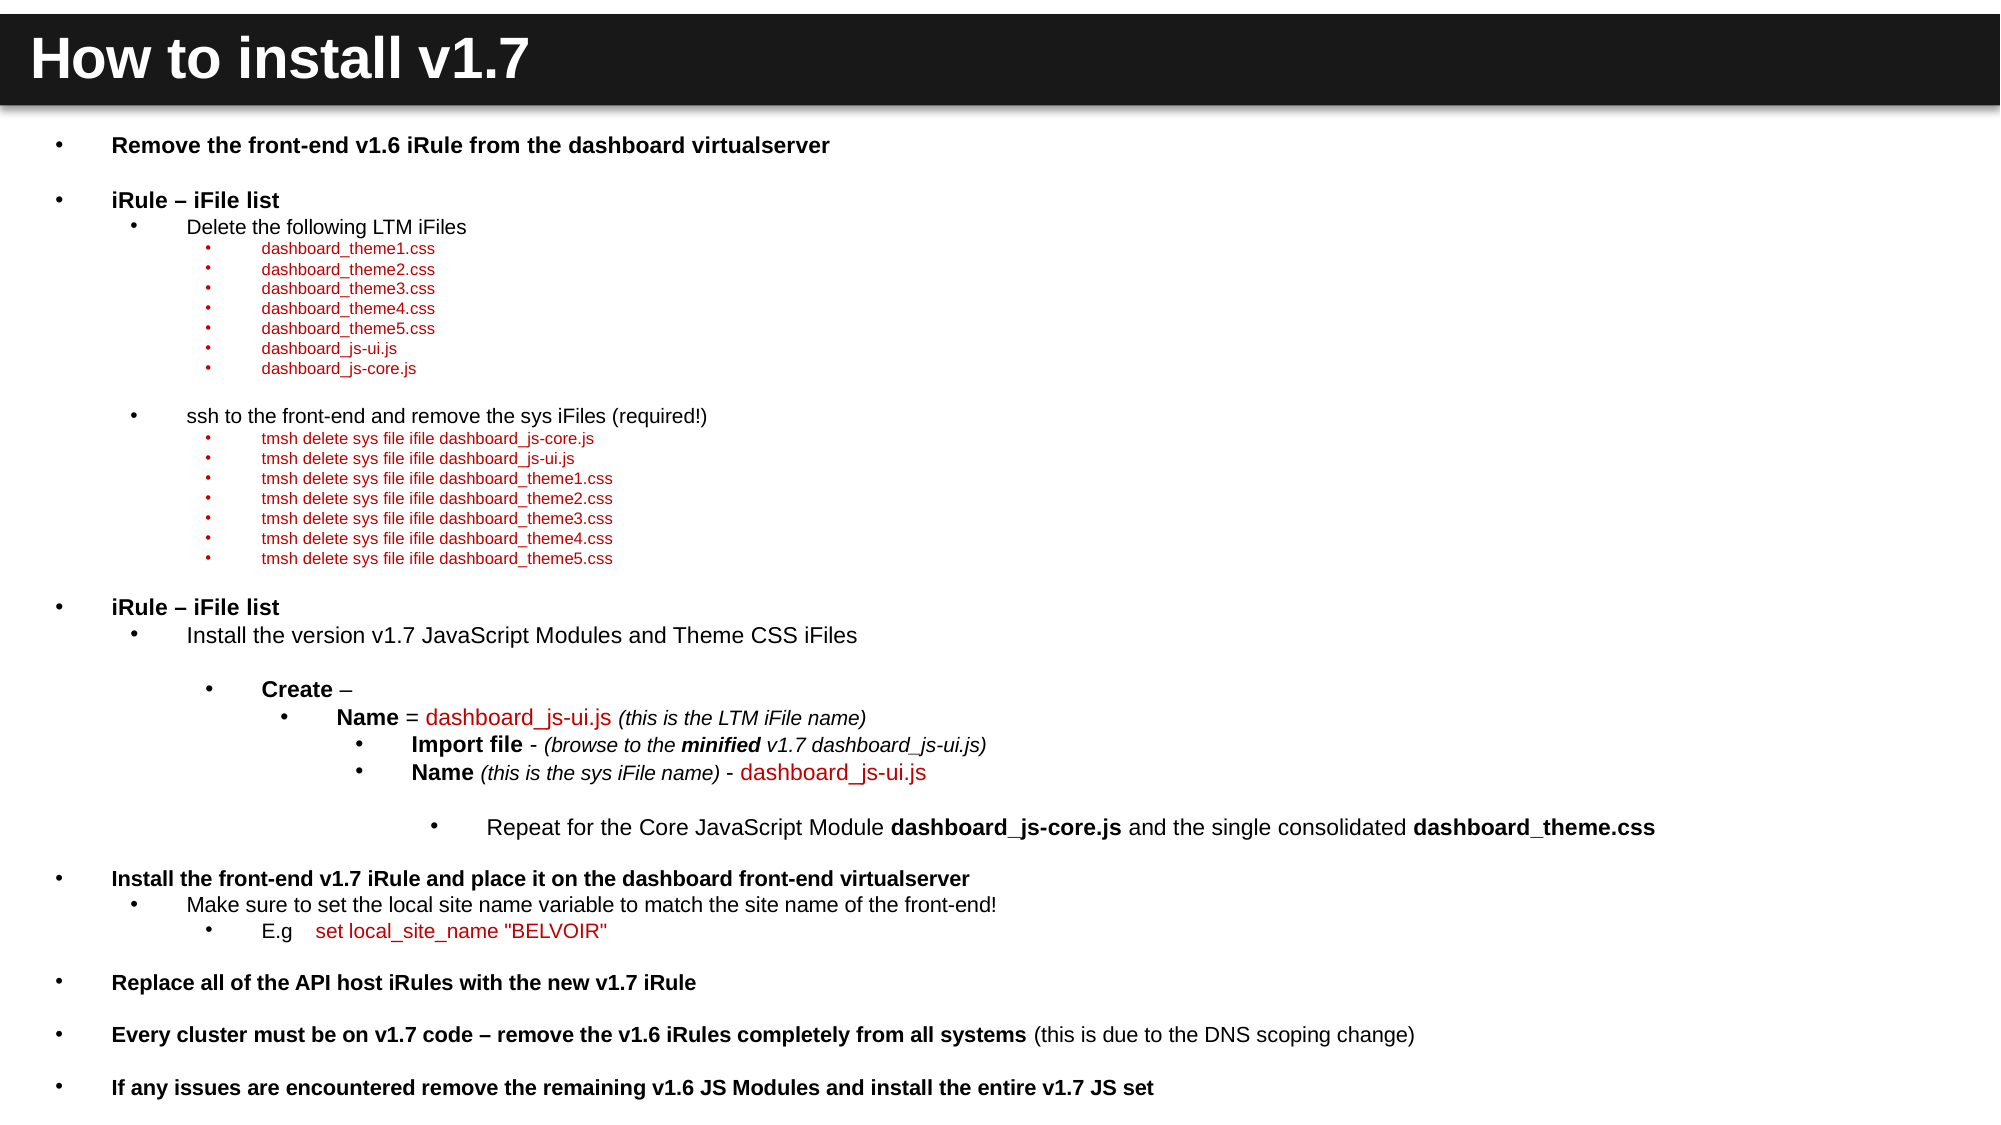

How to install v1.7
Remove the front-end v1.6 iRule from the dashboard virtualserver

iRule – iFile list
Delete the following LTM iFiles
dashboard_theme1.css
dashboard_theme2.css
dashboard_theme3.css
dashboard_theme4.css
dashboard_theme5.css
dashboard_js-ui.js
dashboard_js-core.js

ssh to the front-end and remove the sys iFiles (required!)
tmsh delete sys file ifile dashboard_js-core.js
tmsh delete sys file ifile dashboard_js-ui.js
tmsh delete sys file ifile dashboard_theme1.css
tmsh delete sys file ifile dashboard_theme2.css
tmsh delete sys file ifile dashboard_theme3.css
tmsh delete sys file ifile dashboard_theme4.css
tmsh delete sys file ifile dashboard_theme5.css
iRule – iFile list
Install the version v1.7 JavaScript Modules and Theme CSS iFiles
Create –
Name = dashboard_js-ui.js (this is the LTM iFile name)
Import file - (browse to the minified v1.7 dashboard_js-ui.js)
Name (this is the sys iFile name) - dashboard_js-ui.js
Repeat for the Core JavaScript Module dashboard_js-core.js and the single consolidated dashboard_theme.css
Install the front-end v1.7 iRule and place it on the dashboard front-end virtualserver
Make sure to set the local site name variable to match the site name of the front-end!
E.g    set local_site_name "BELVOIR"
Replace all of the API host iRules with the new v1.7 iRule

Every cluster must be on v1.7 code – remove the v1.6 iRules completely from all systems (this is due to the DNS scoping change)

If any issues are encountered remove the remaining v1.6 JS Modules and install the entire v1.7 JS set